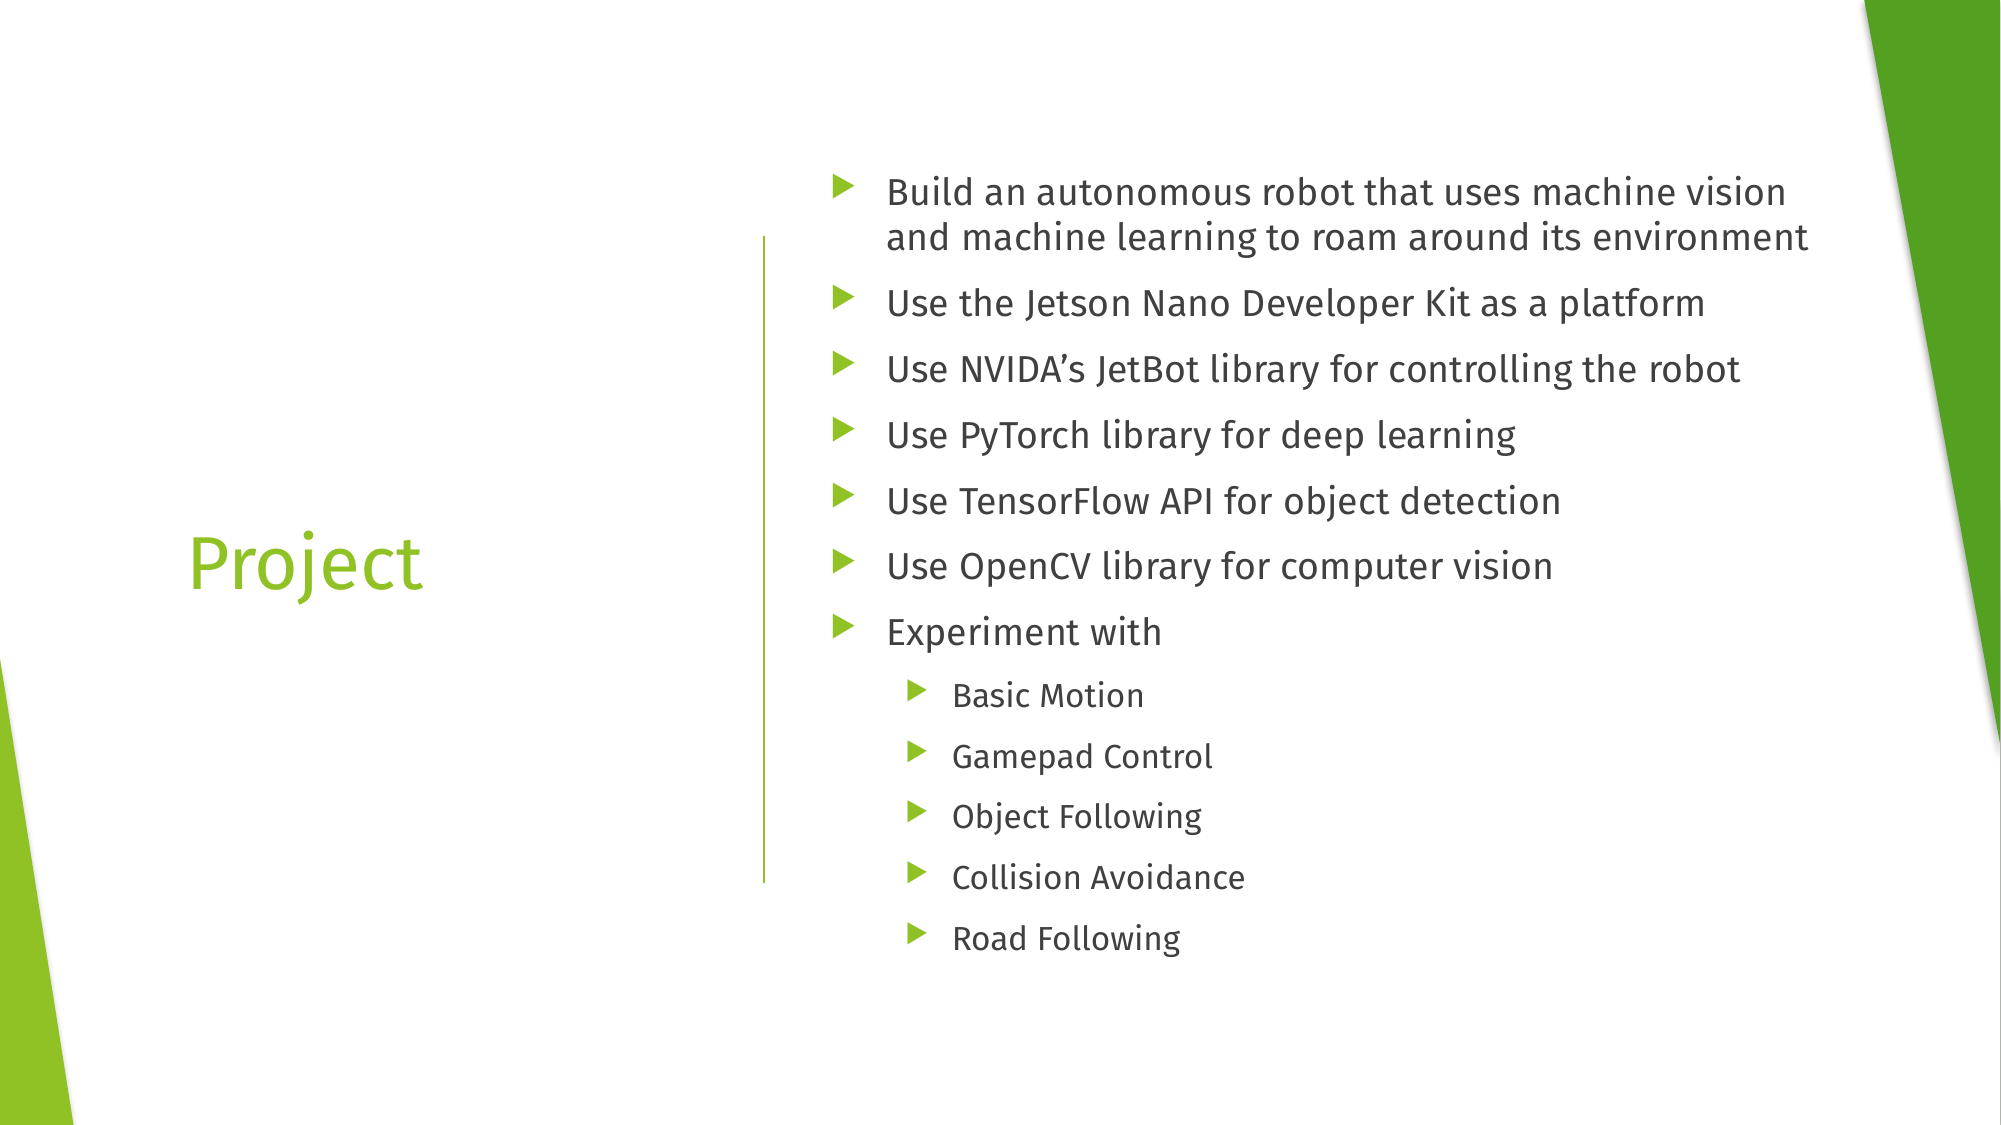

Build an autonomous robot that uses machine vision and machine learning to roam around its environment
Use the Jetson Nano Developer Kit as a platform
Use NVIDA’s JetBot library for controlling the robot
Use PyTorch library for deep learning
Use TensorFlow API for object detection
Use OpenCV library for computer vision
Experiment with
Basic Motion
Gamepad Control
Object Following
Collision Avoidance
Road Following
# Project